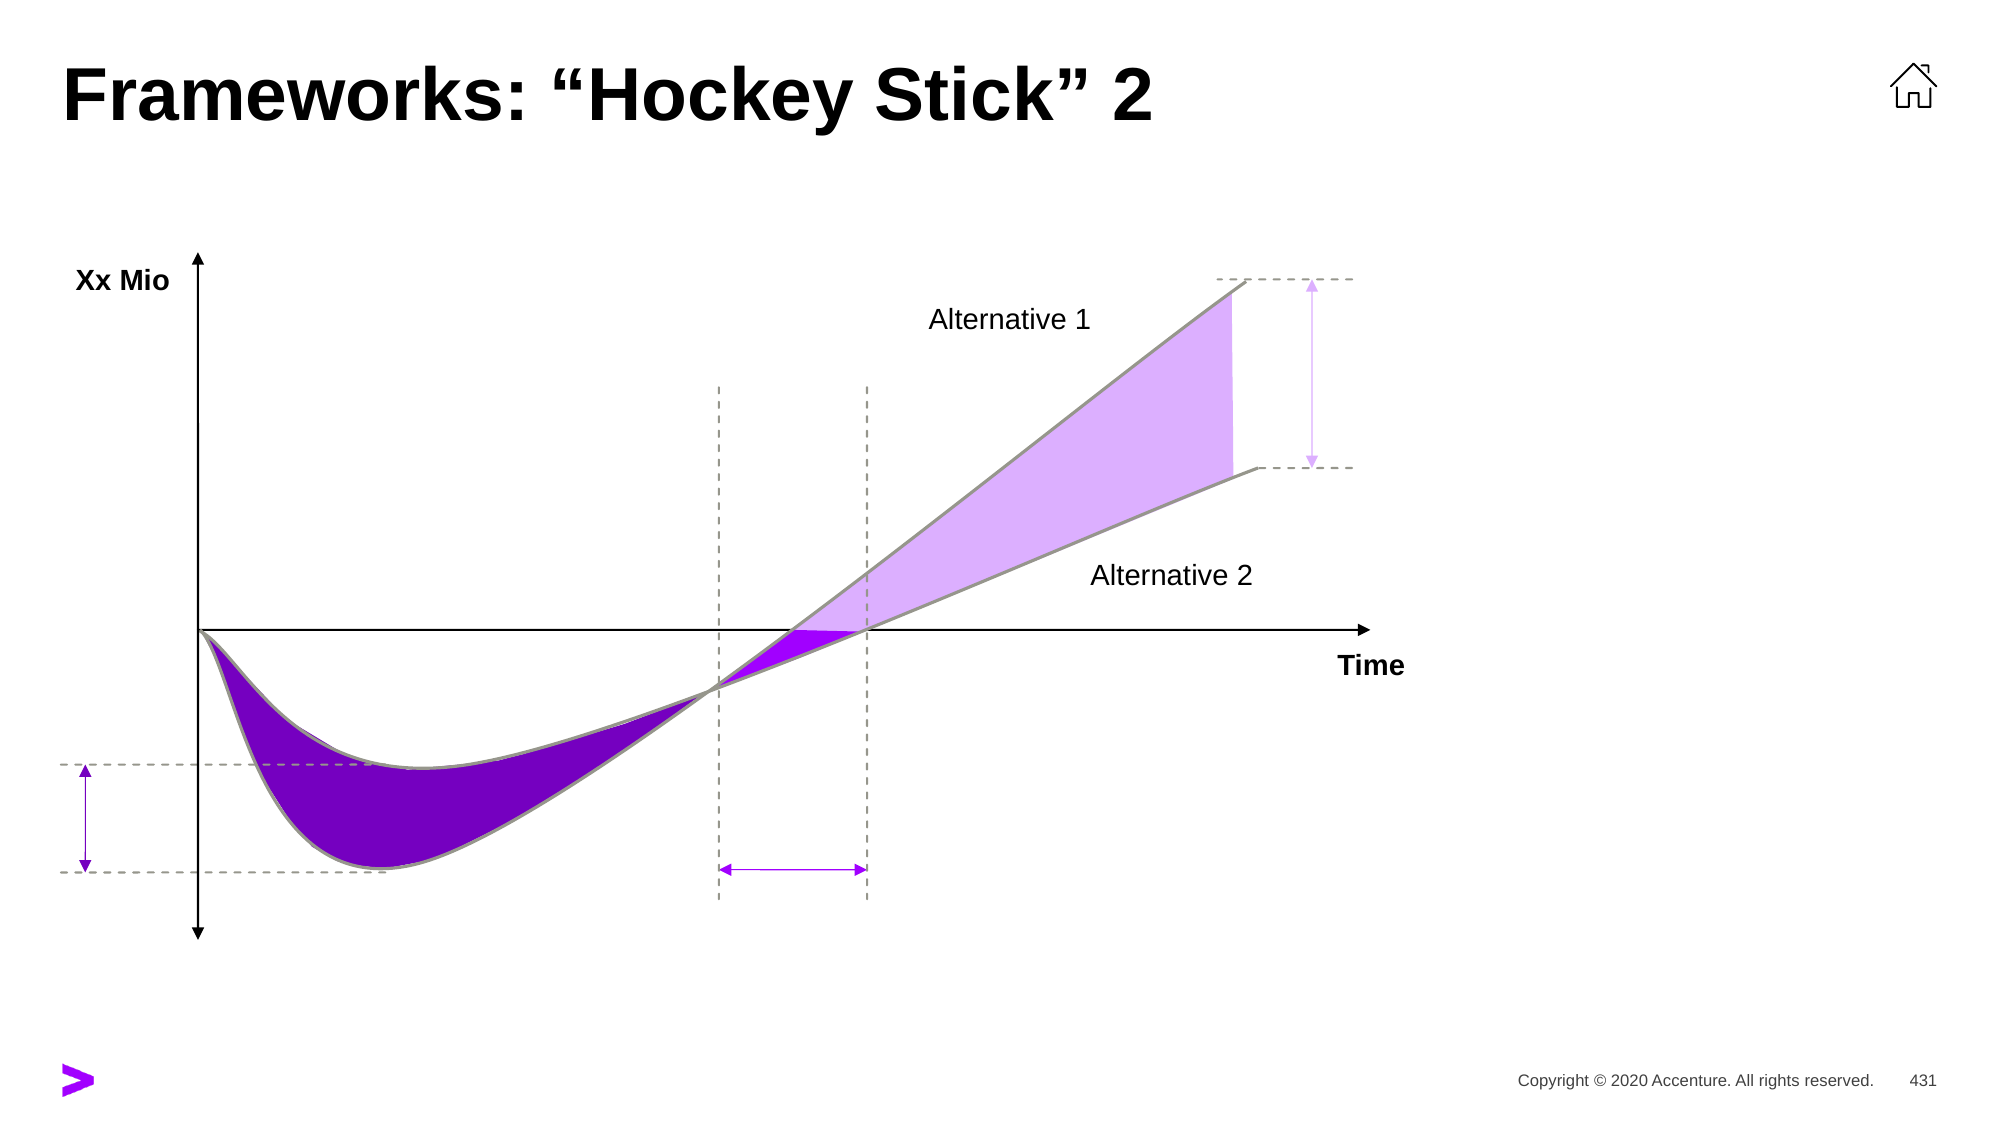

# Frameworks: “Hockey Stick” 2

Xx Mio

Alternative 1

Alternative 2

Time